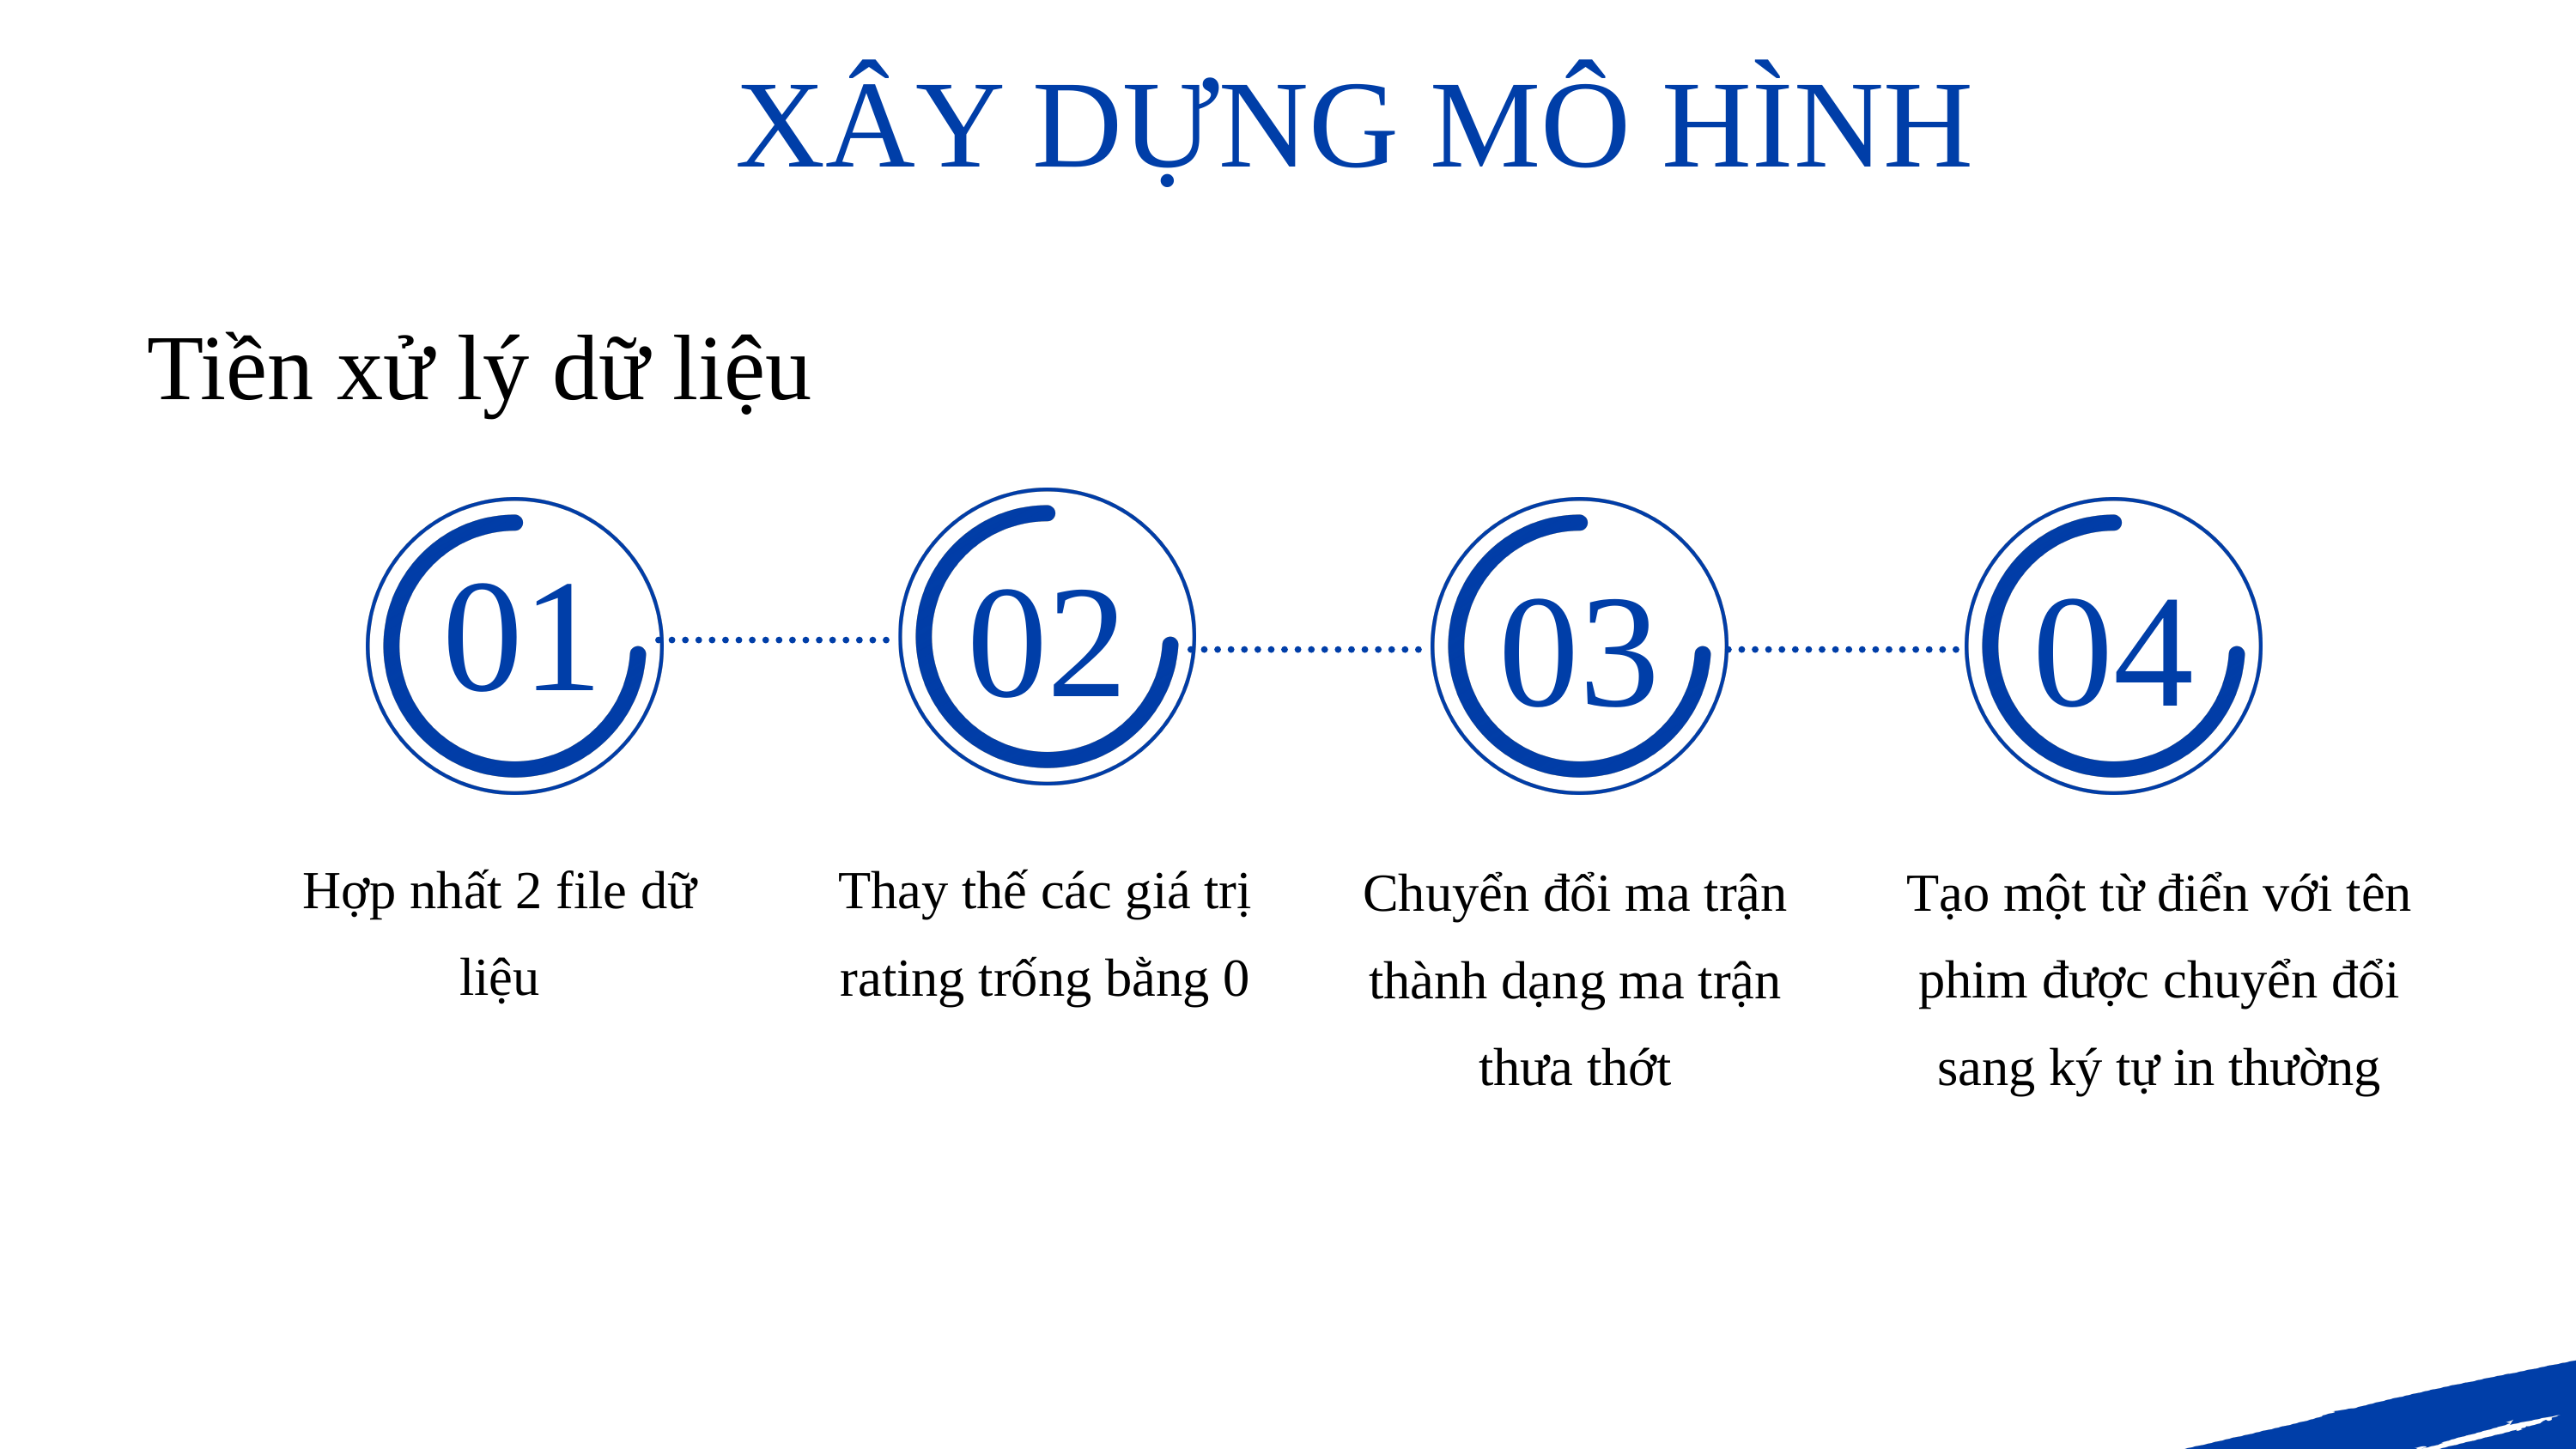

XÂY DỰNG MÔ HÌNH

Tiền xử lý dữ liệu

01
02
03
04

Hợp nhất 2 file dữ liệu
Thay thế các giá trị rating trống bằng 0

Chuyển đổi ma trận thành dạng ma trận thưa thớt
Tạo một từ điển với tên phim được chuyển đổi sang ký tự in thường